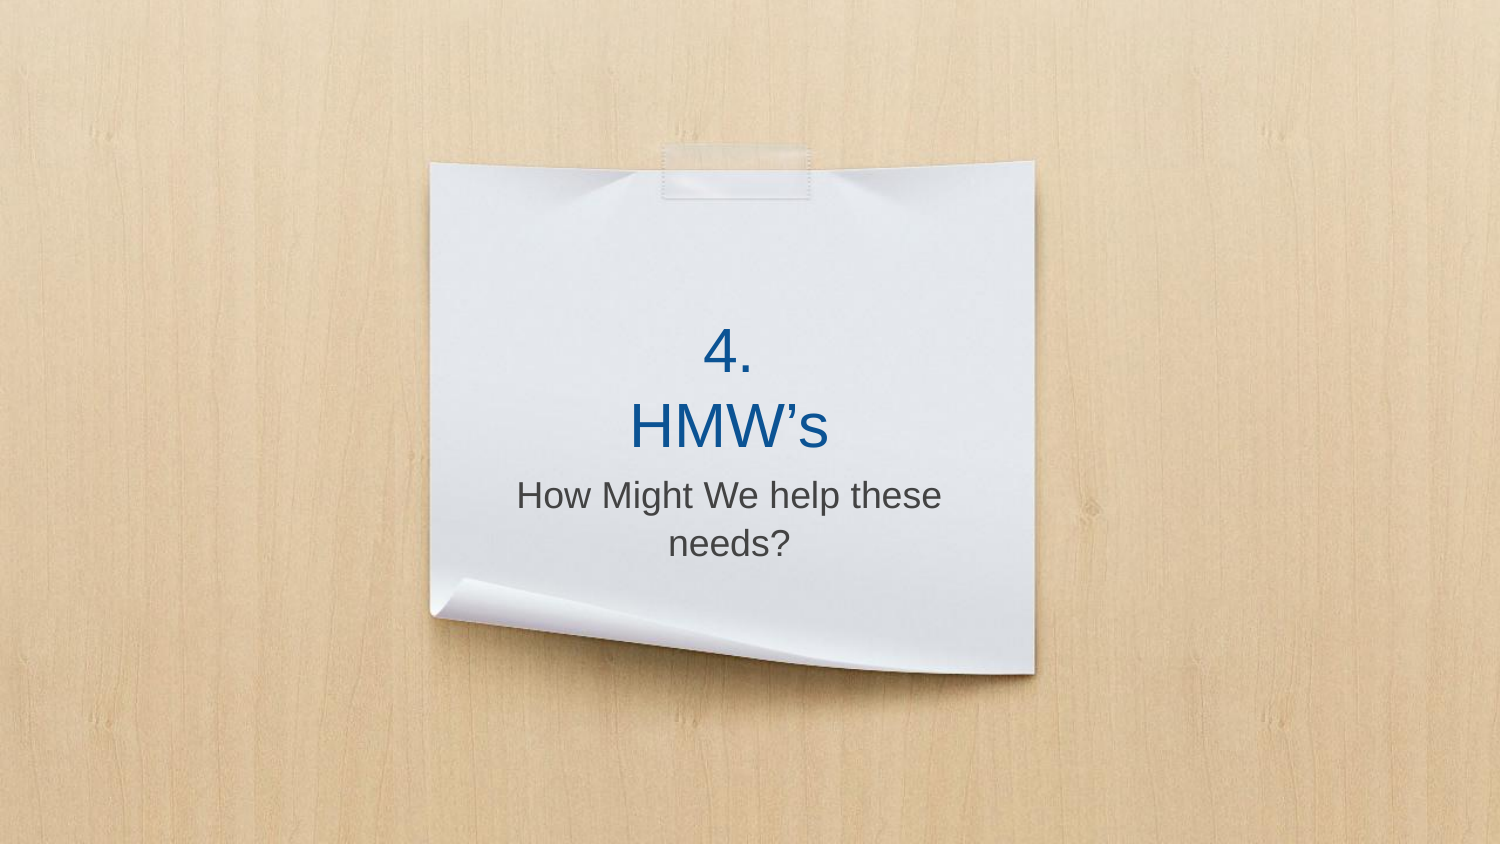

# 4.
HMW’s
How Might We help these needs?